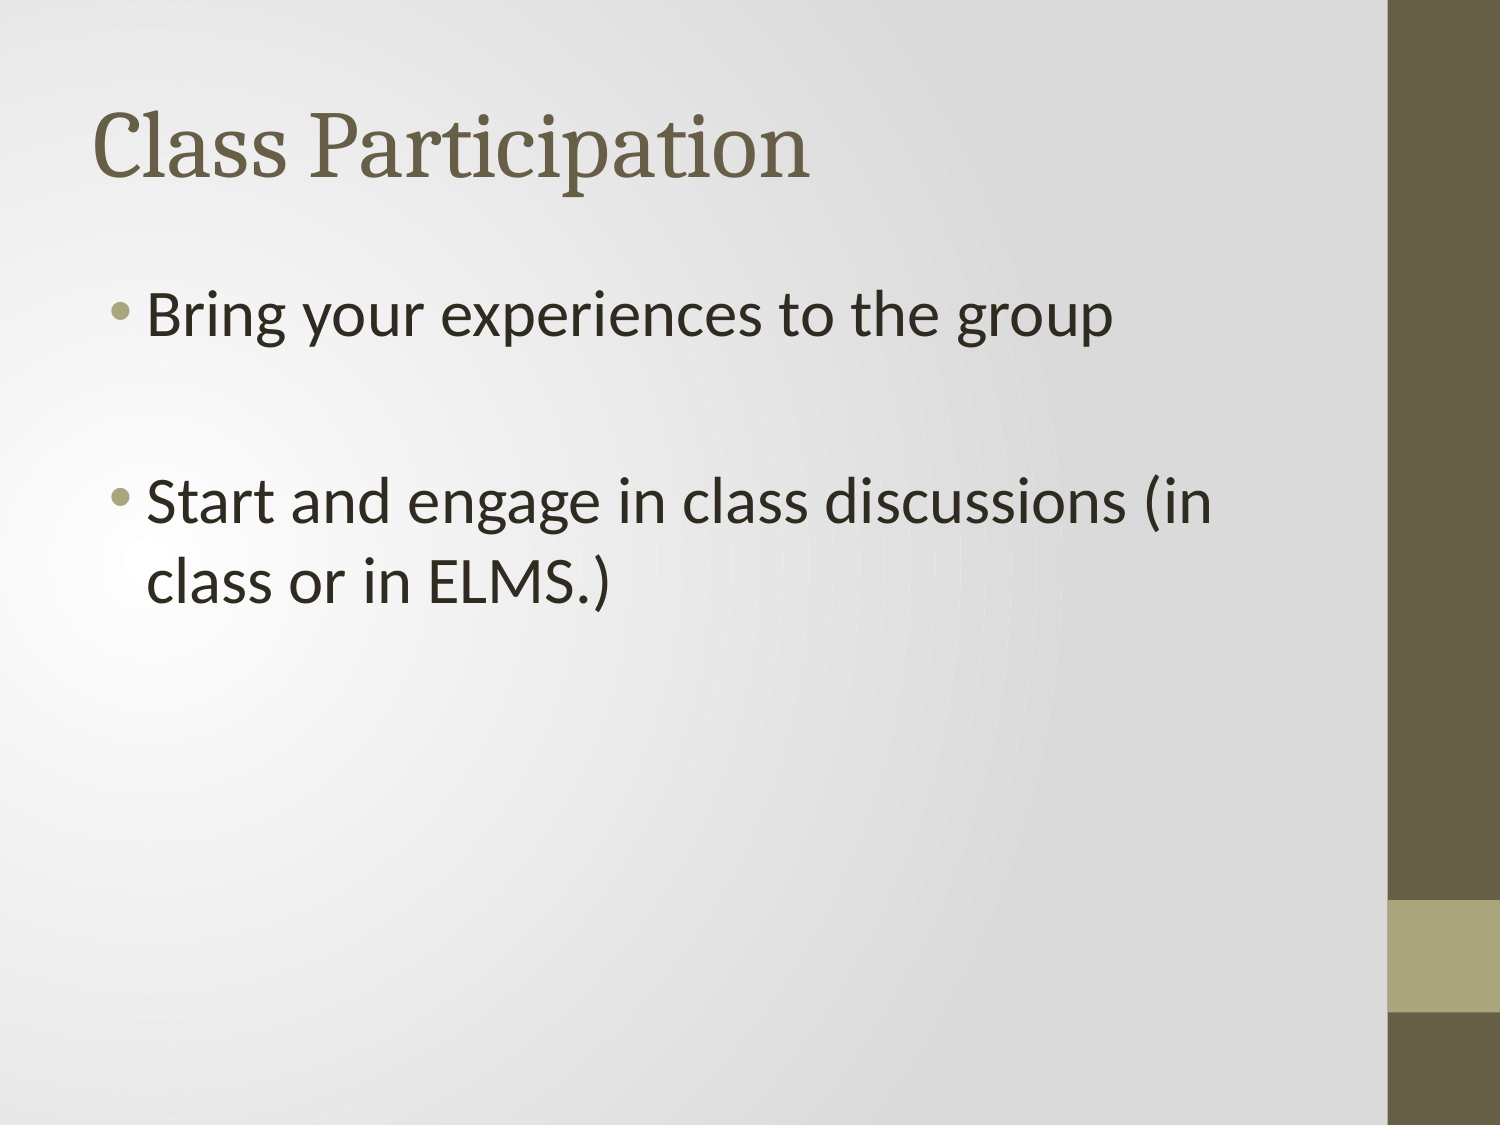

# Class Participation
Bring your experiences to the group

Start and engage in class discussions (in class or in ELMS.)